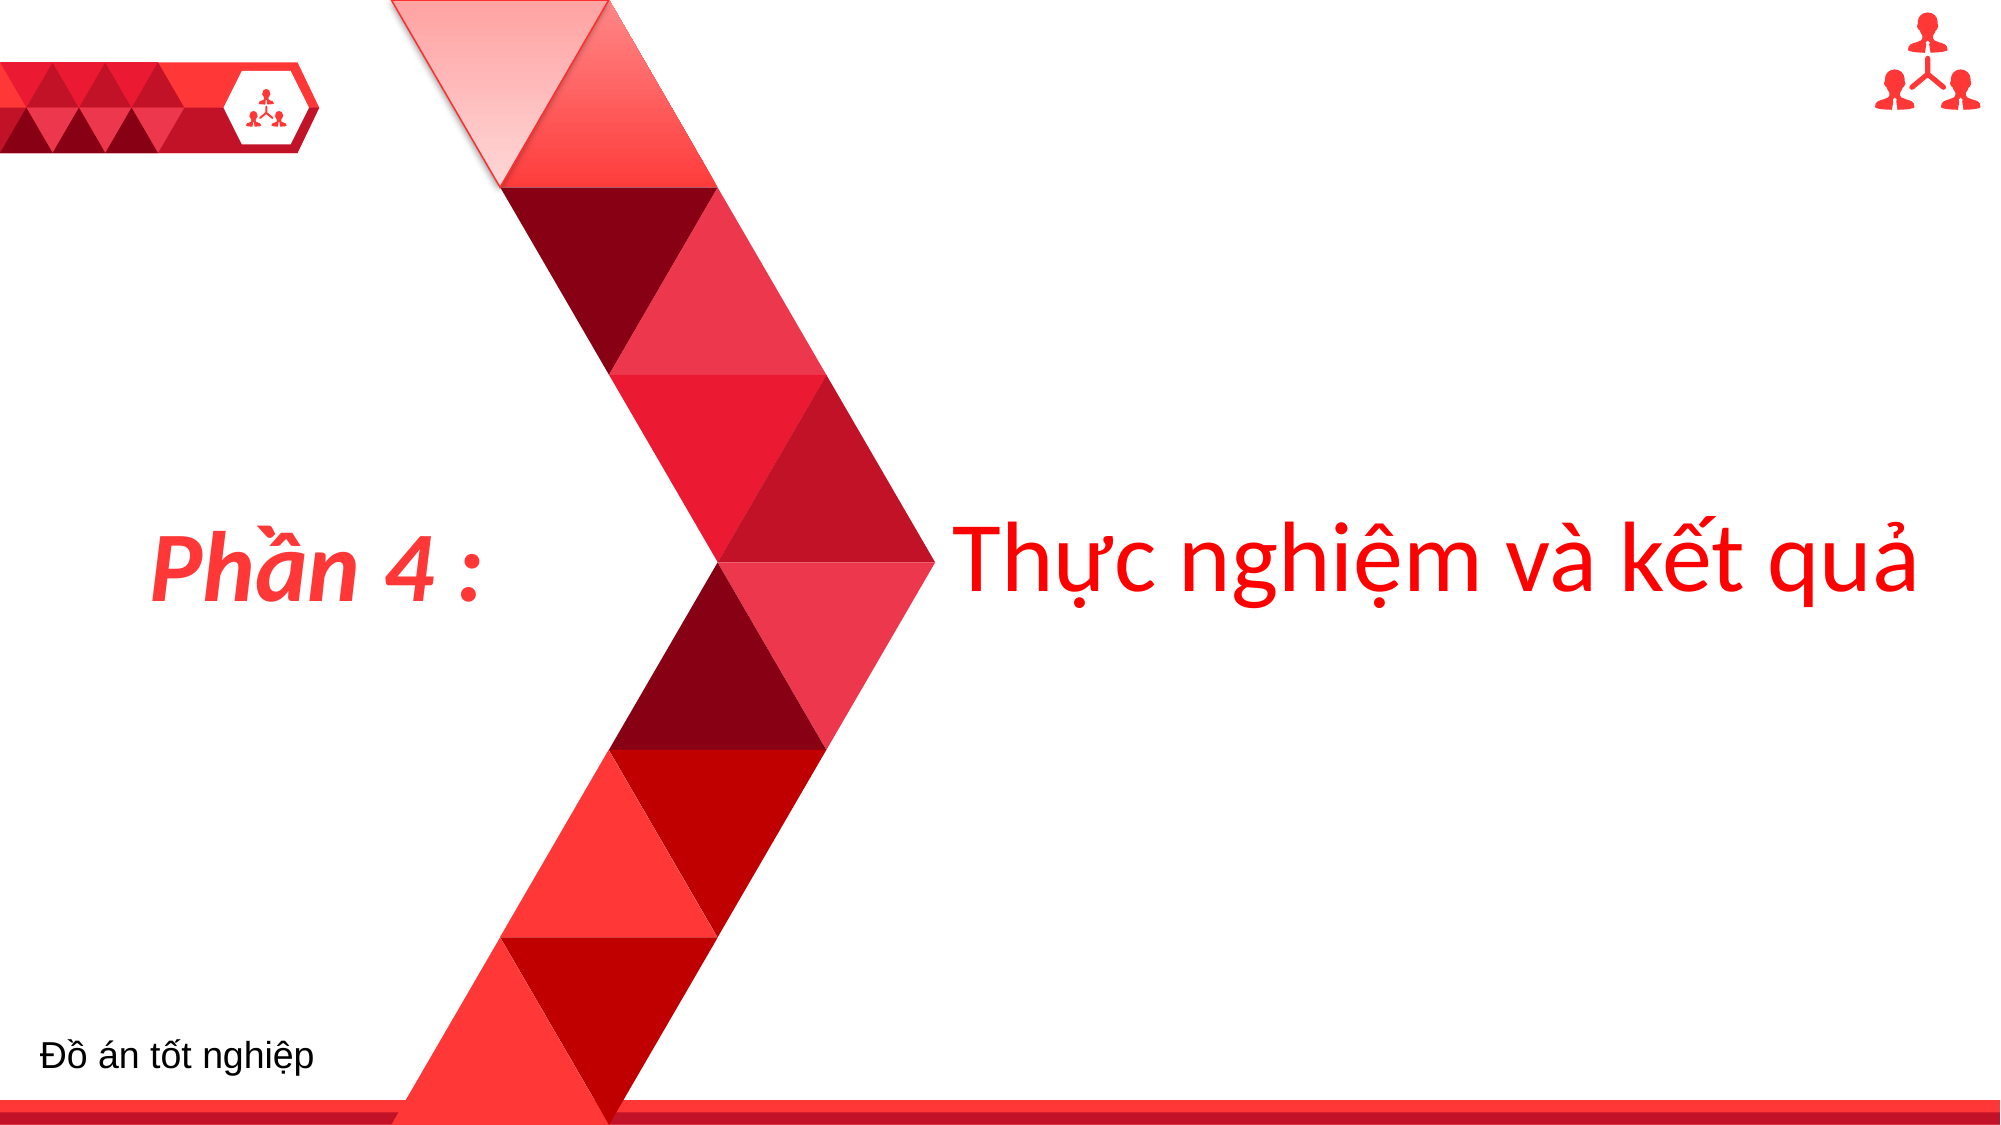

1
Thực nghiệm và kết quả
Phần 4 :
Đồ án tốt nghiệp